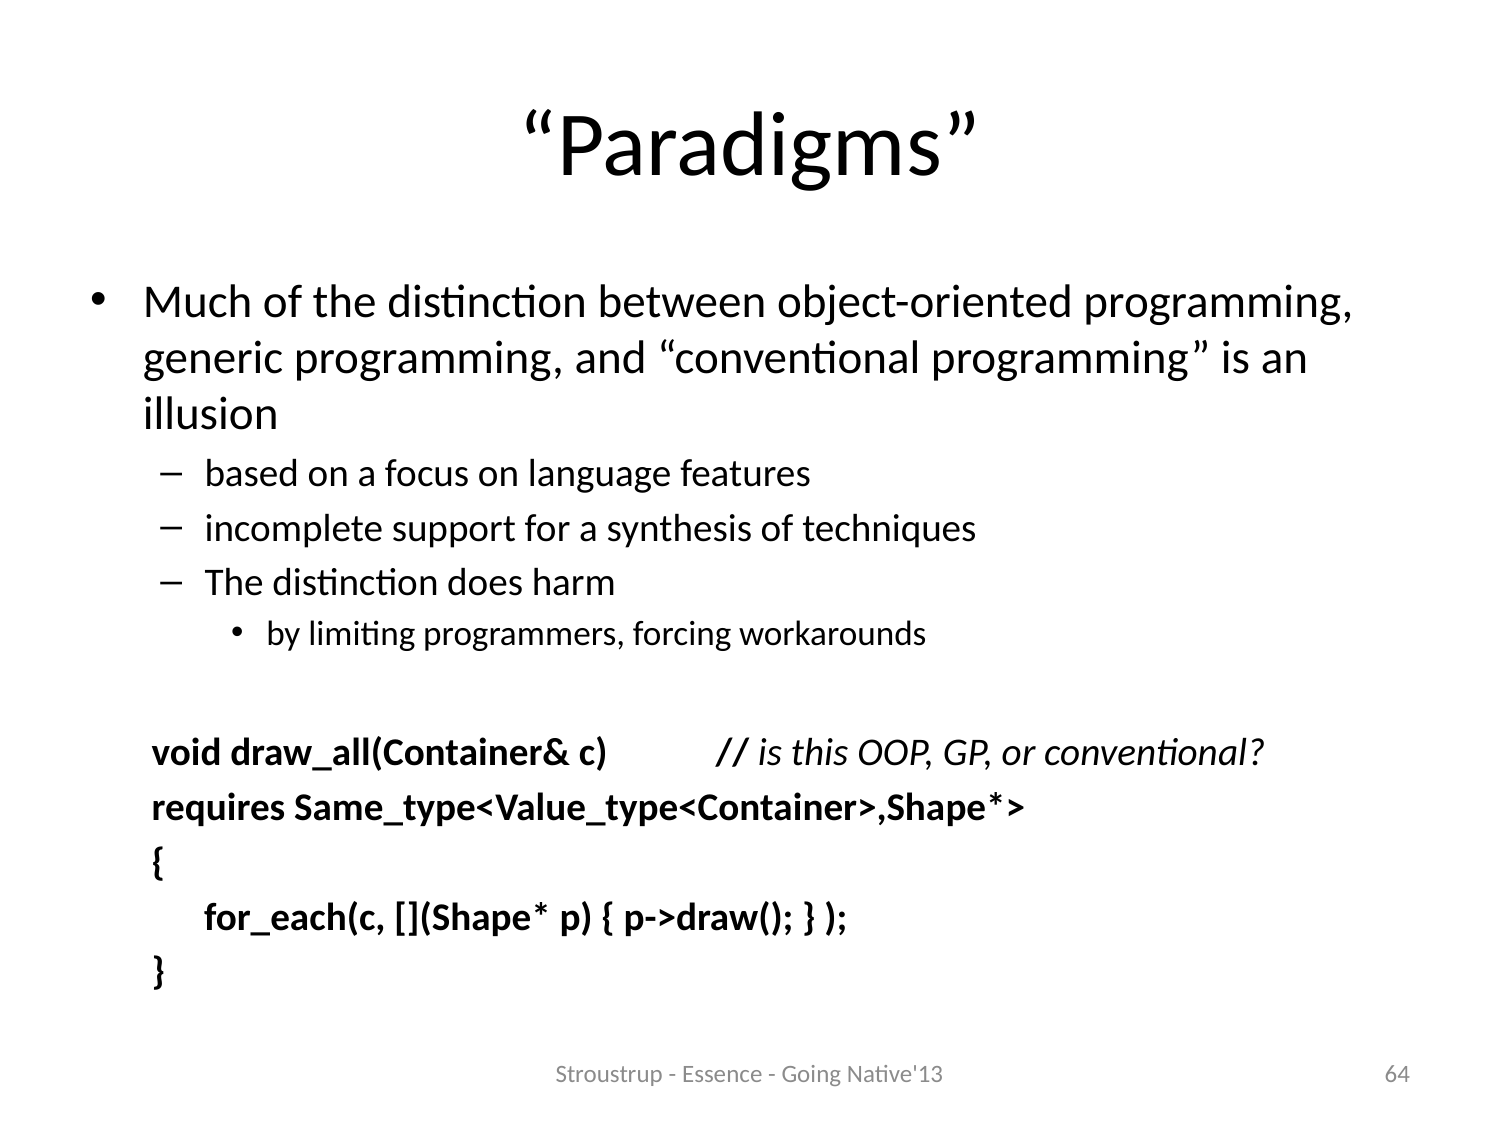

# “Paradigms”
Much of the distinction between object-oriented programming, generic programming, and “conventional programming” is an illusion
based on a focus on language features
incomplete support for a synthesis of techniques
The distinction does harm
by limiting programmers, forcing workarounds

void draw_all(Container& c) 	// is this OOP, GP, or conventional?
	requires Same_type<Value_type<Container>,Shape*>
{
      for_each(c, [](Shape* p) { p->draw(); } );
}

Stroustrup - Essence - Going Native'13
64